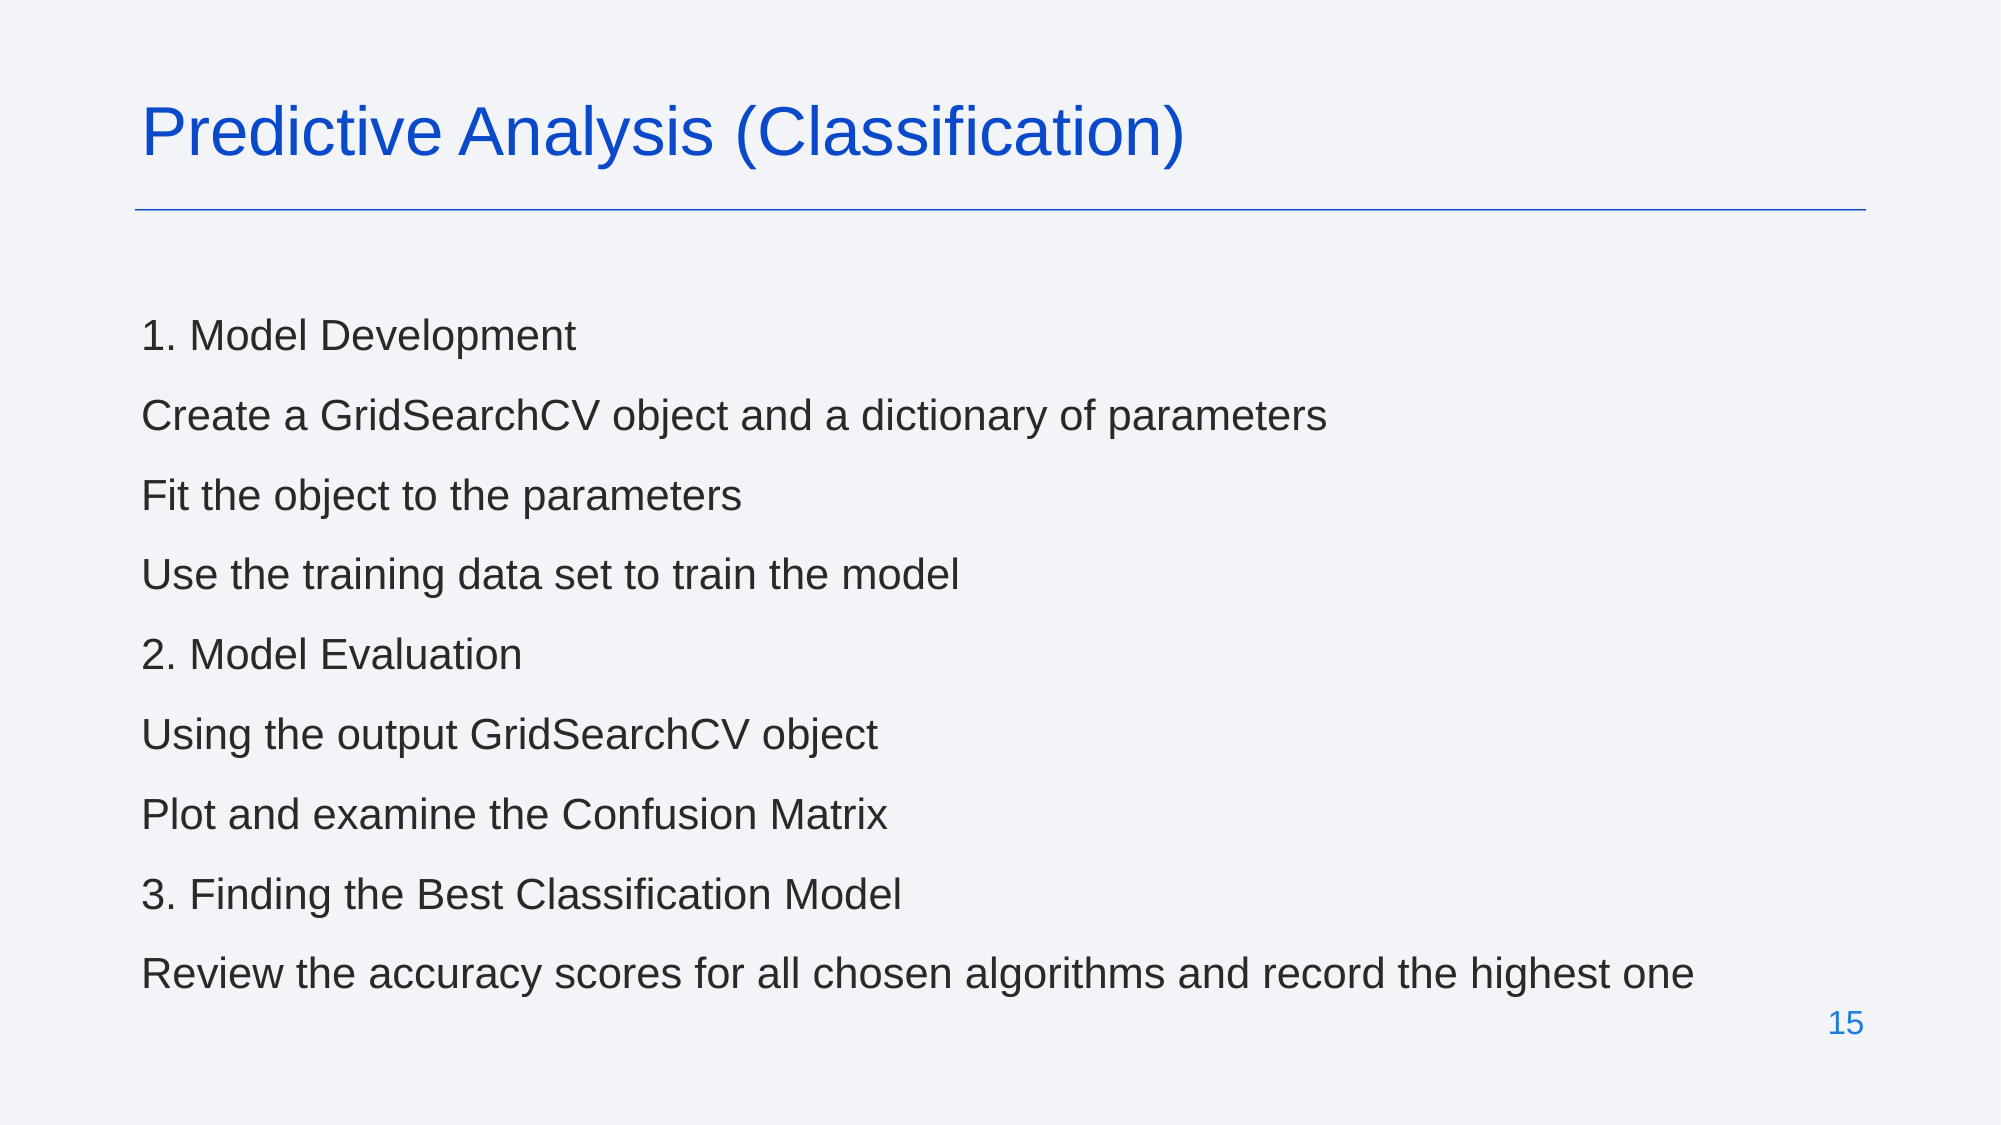

Predictive Analysis (Classification)
1. Model Development
Create a GridSearchCV object and a dictionary of parameters
Fit the object to the parameters
Use the training data set to train the model
2. Model Evaluation
Using the output GridSearchCV object
Plot and examine the Confusion Matrix
3. Finding the Best Classification Model
Review the accuracy scores for all chosen algorithms and record the highest one

15